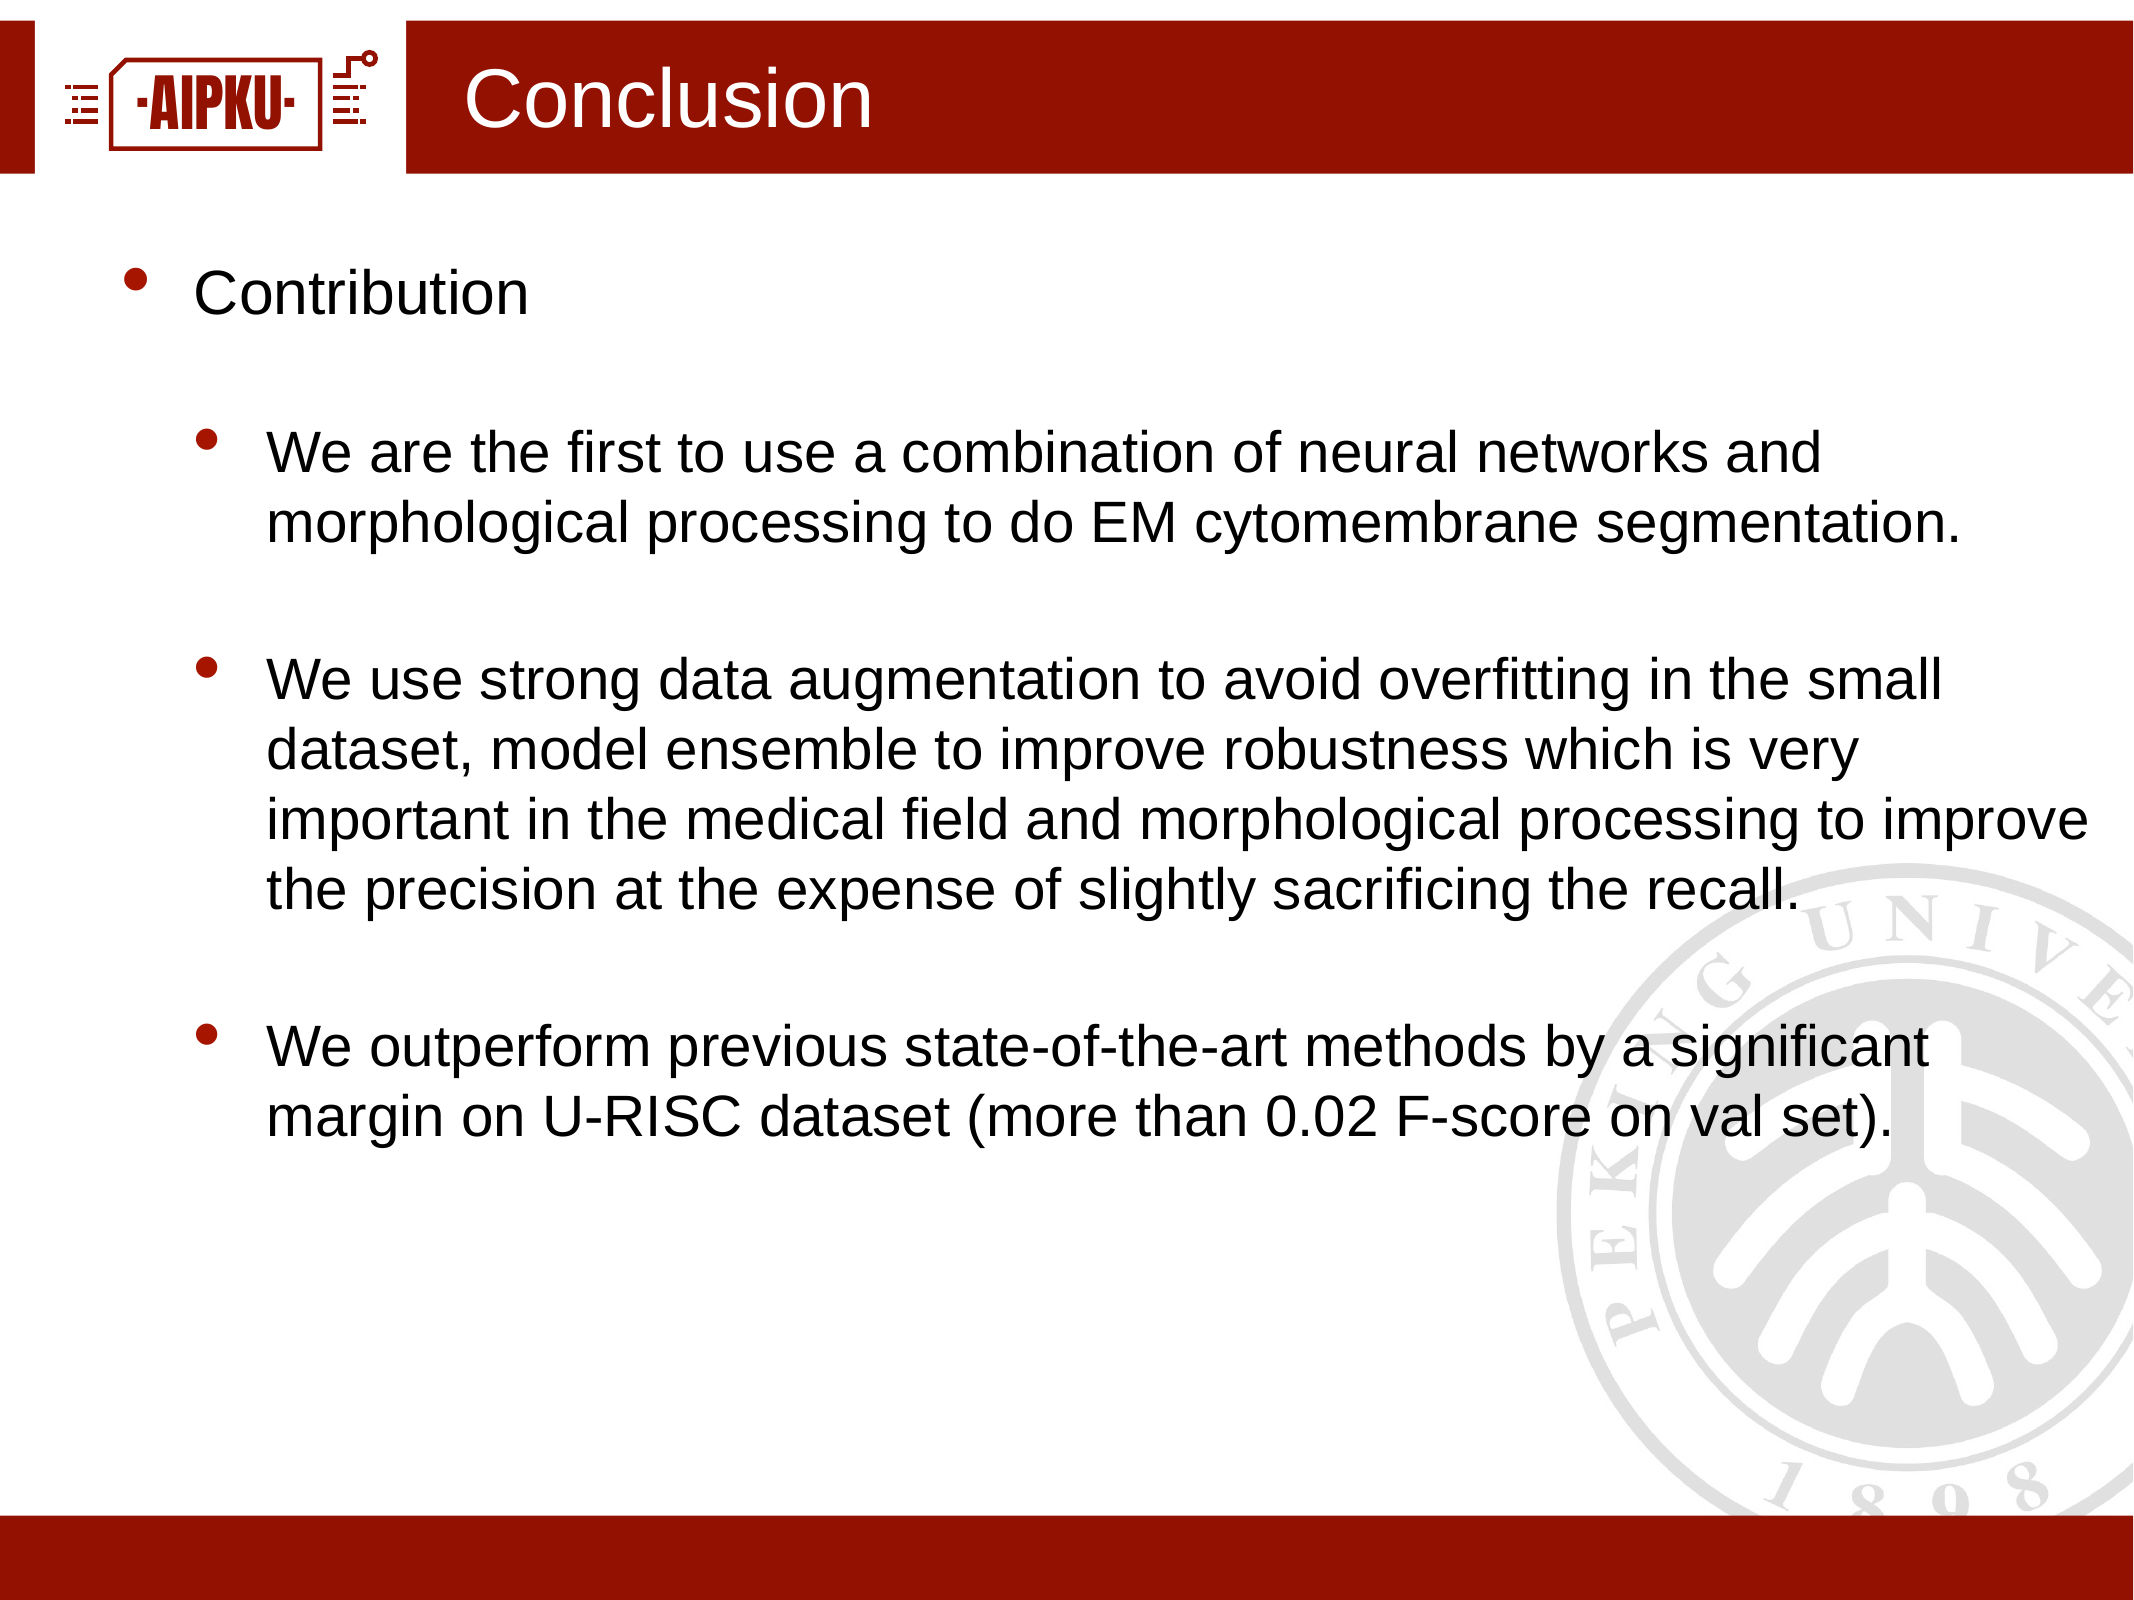

# Conclusion
Contribution
We are the first to use a combination of neural networks and morphological processing to do EM cytomembrane segmentation.
We use strong data augmentation to avoid overfitting in the small dataset, model ensemble to improve robustness which is very important in the medical field and morphological processing to improve the precision at the expense of slightly sacrificing the recall.
We outperform previous state-of-the-art methods by a significant margin on U-RISC dataset (more than 0.02 F-score on val set).